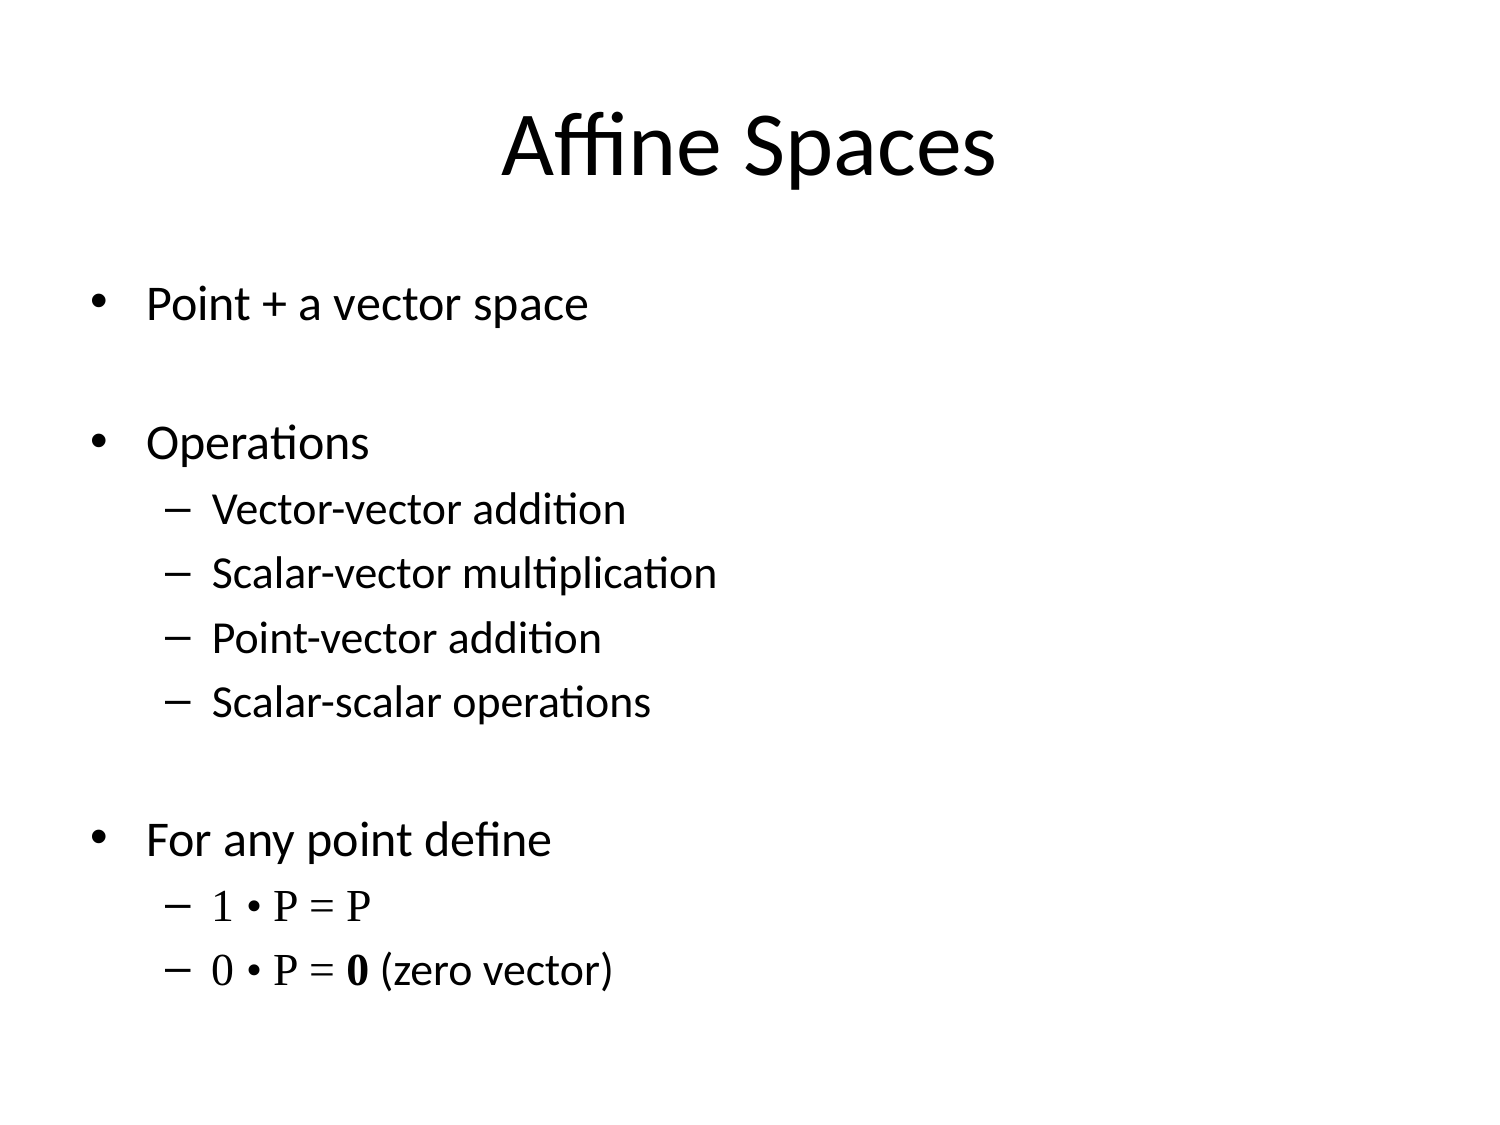

# Affine Spaces
Point + a vector space

Operations
Vector-vector addition
Scalar-vector multiplication
Point-vector addition
Scalar-scalar operations

For any point define
1 • P = P
0 • P = 0 (zero vector)